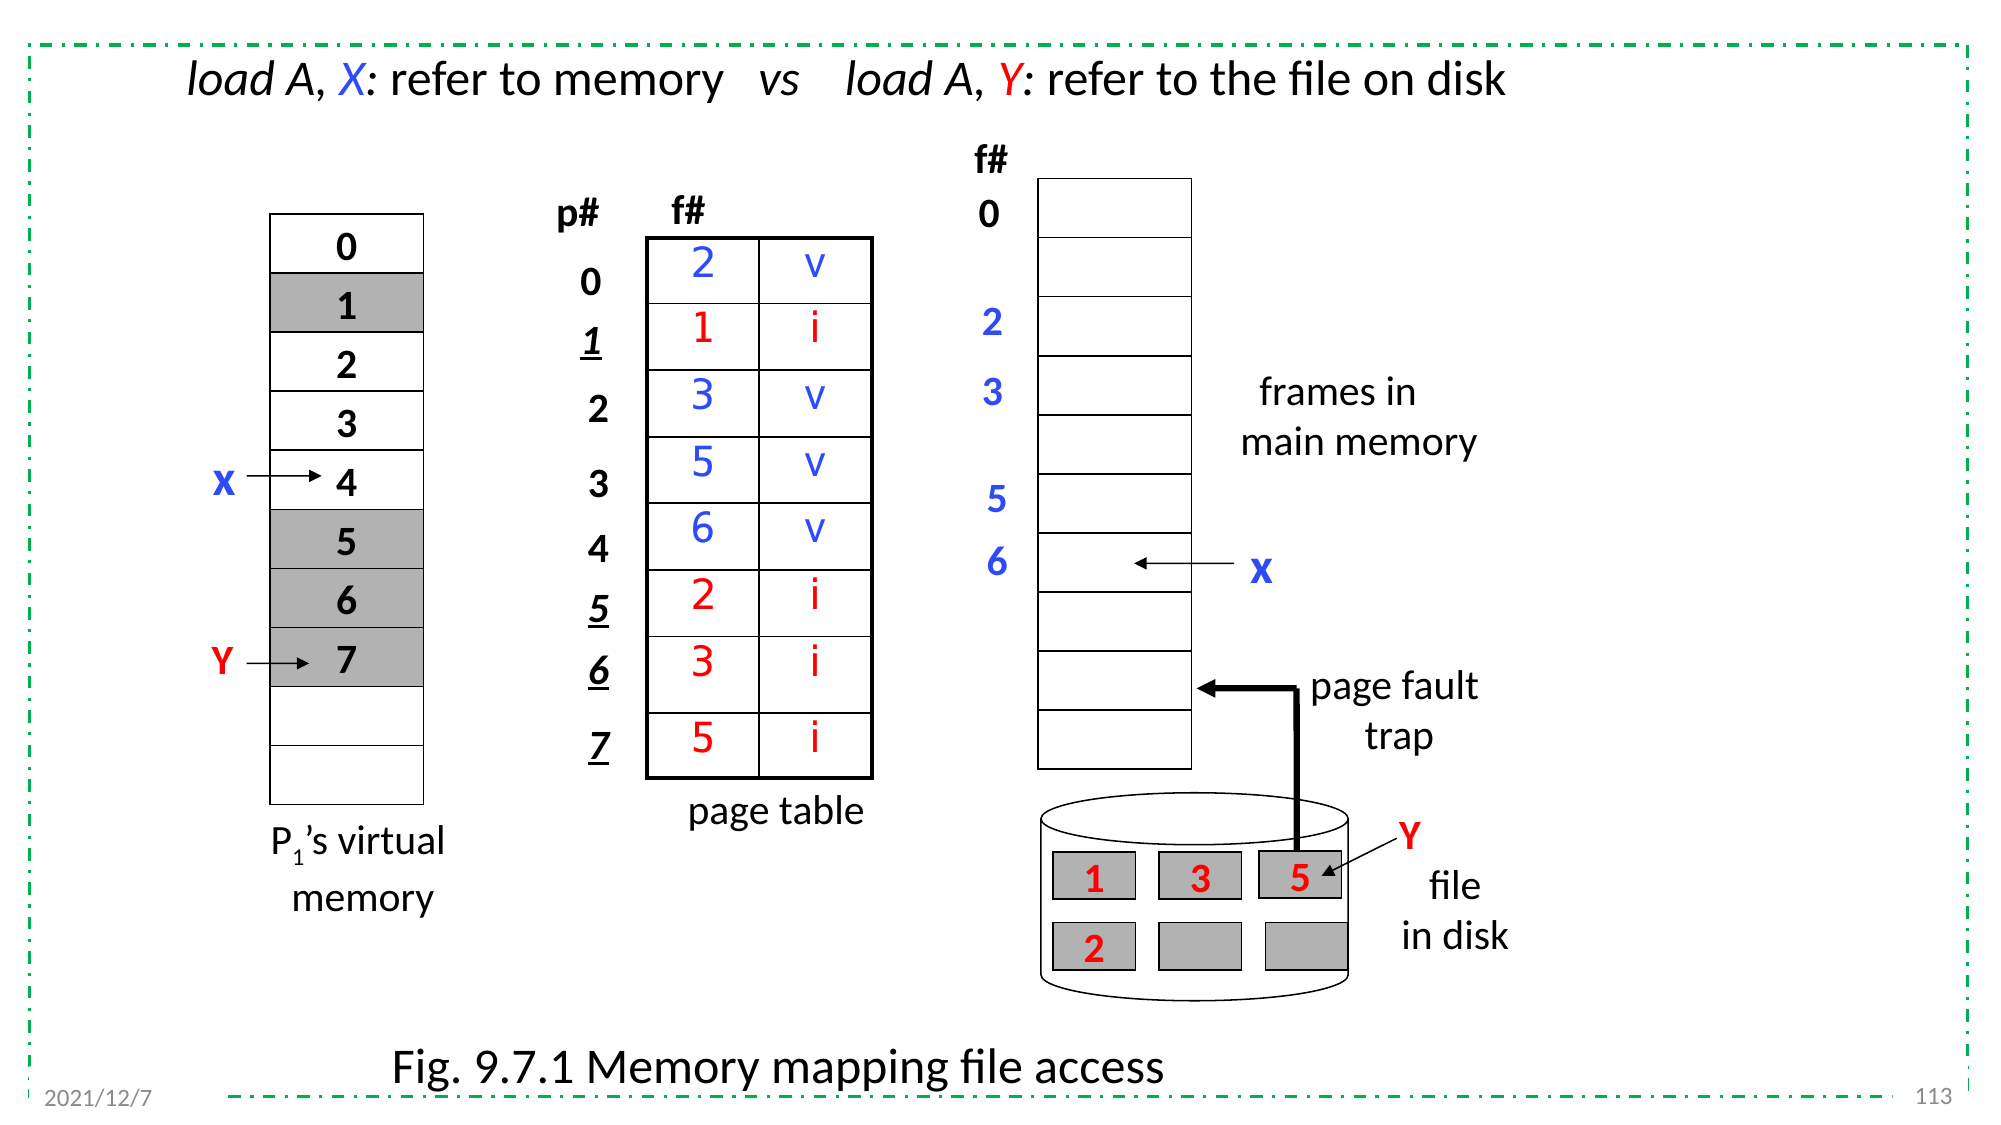

load A, X: refer to memory   vs    load A, Y: refer to the file on disk
f#
 f#
 p#
0

0

| 2 | v |
| --- | --- |
| 1 | i |
| 3 | v |
| 5 | v |
| 6 | v |
| 2 | i |
| 3 | i |
| 5 | i |
0
1
2

1
2

3
   frames in
 main memory
2
3

x
4
3
5

5
4
6
x

6
5

Y
7
6
page fault
trap

7

page table

Y
P1’s virtual
memory

5
file
in disk
1
3
2

Fig. 9.7.1 Memory mapping file access
113
2021/12/7